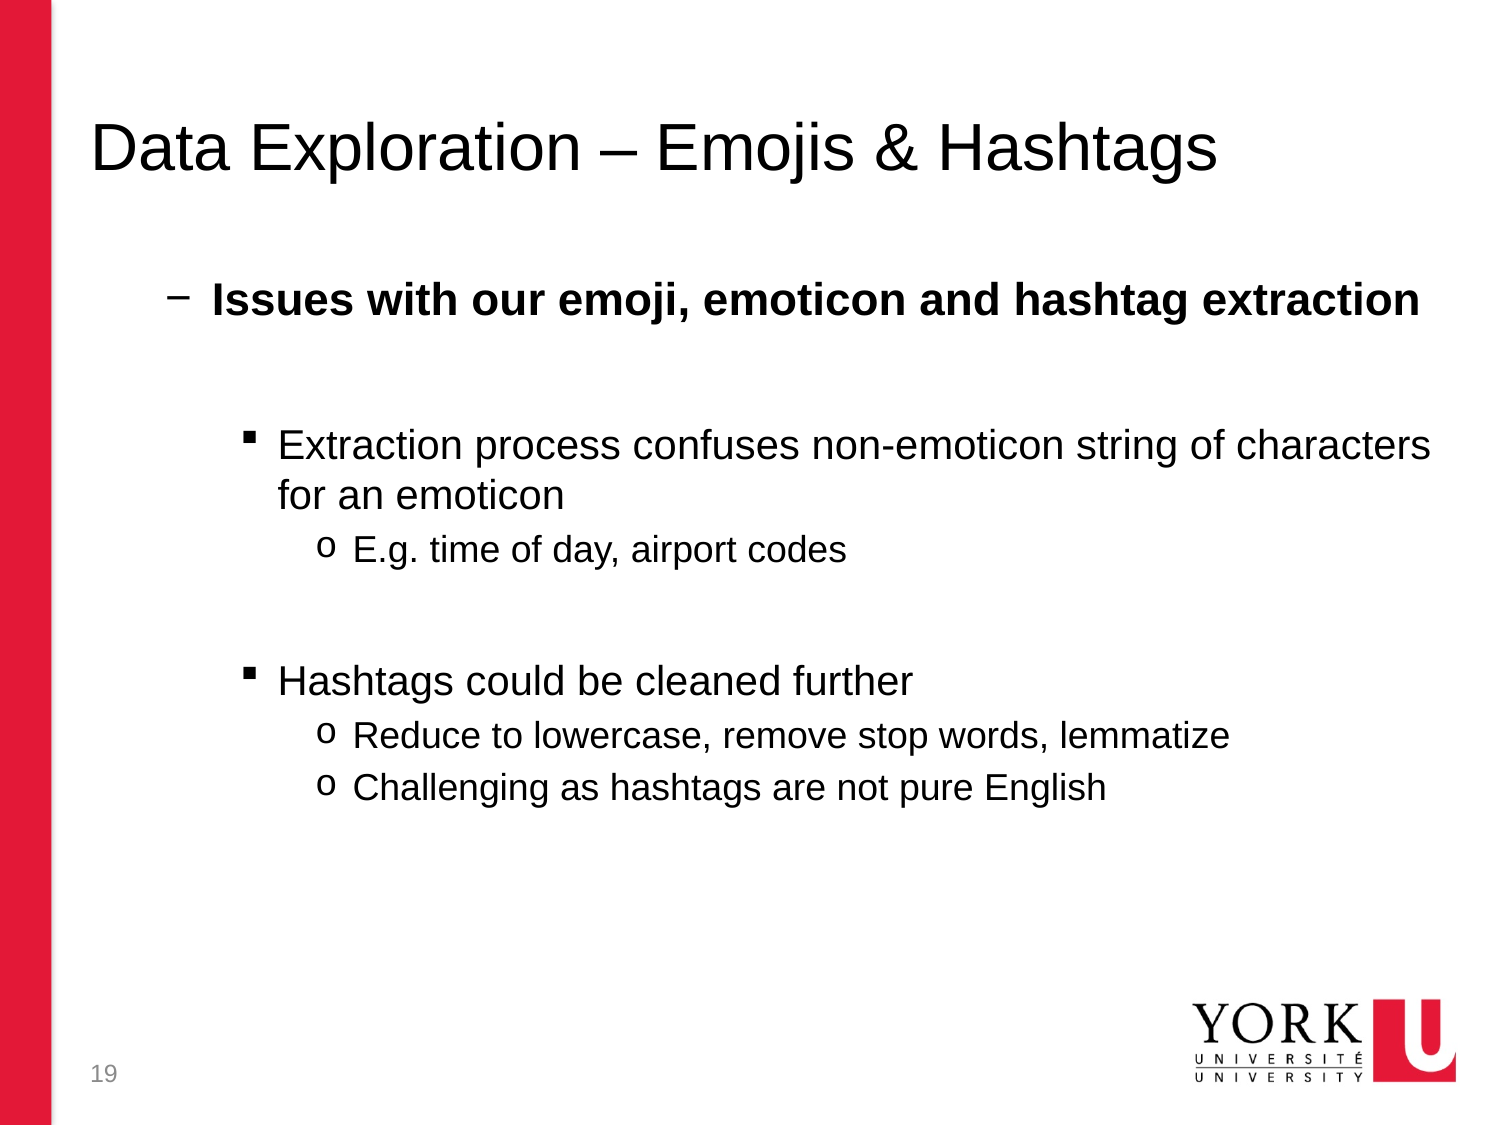

# Data Exploration – Emojis & Hashtags
Issues with our emoji, emoticon and hashtag extraction

Extraction process confuses non-emoticon string of characters for an emoticon
E.g. time of day, airport codes

Hashtags could be cleaned further
Reduce to lowercase, remove stop words, lemmatize
Challenging as hashtags are not pure English
19